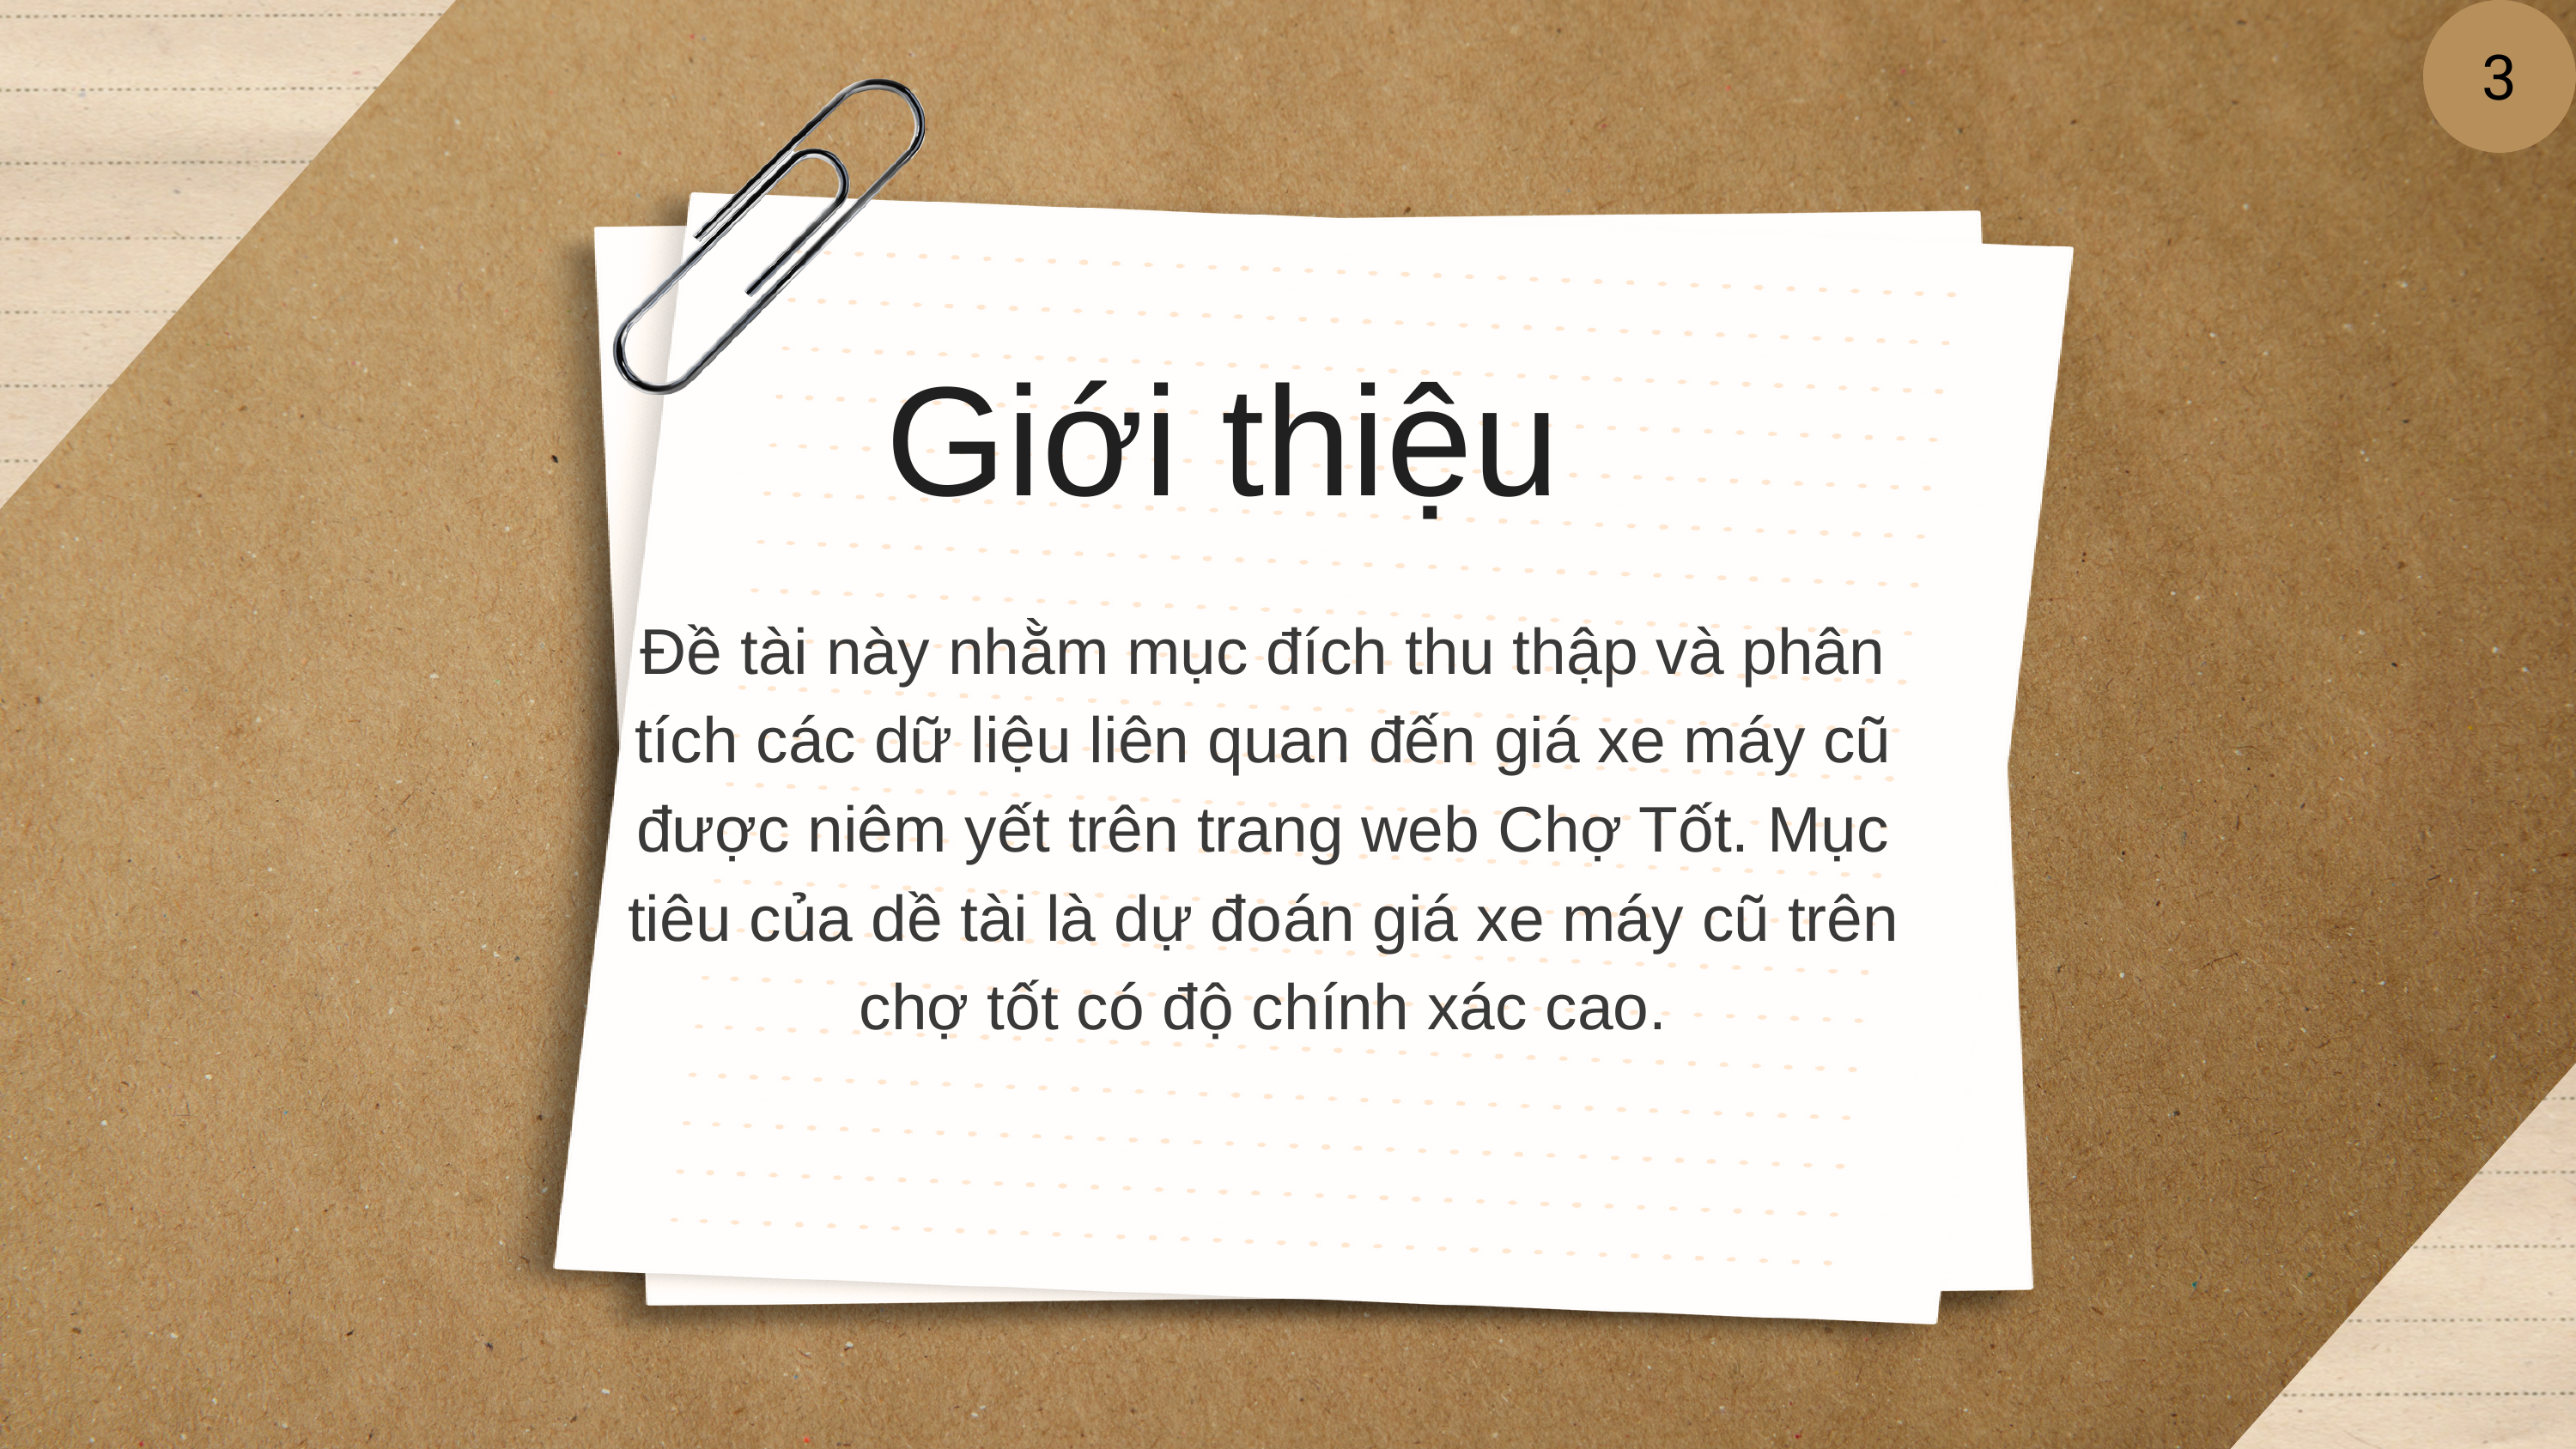

3

Giới thiệu
Đề tài này nhằm mục đích thu thập và phân tích các dữ liệu liên quan đến giá xe máy cũ được niêm yết trên trang web Chợ Tốt. Mục tiêu của dề tài là dự đoán giá xe máy cũ trên chợ tốt có độ chính xác cao.